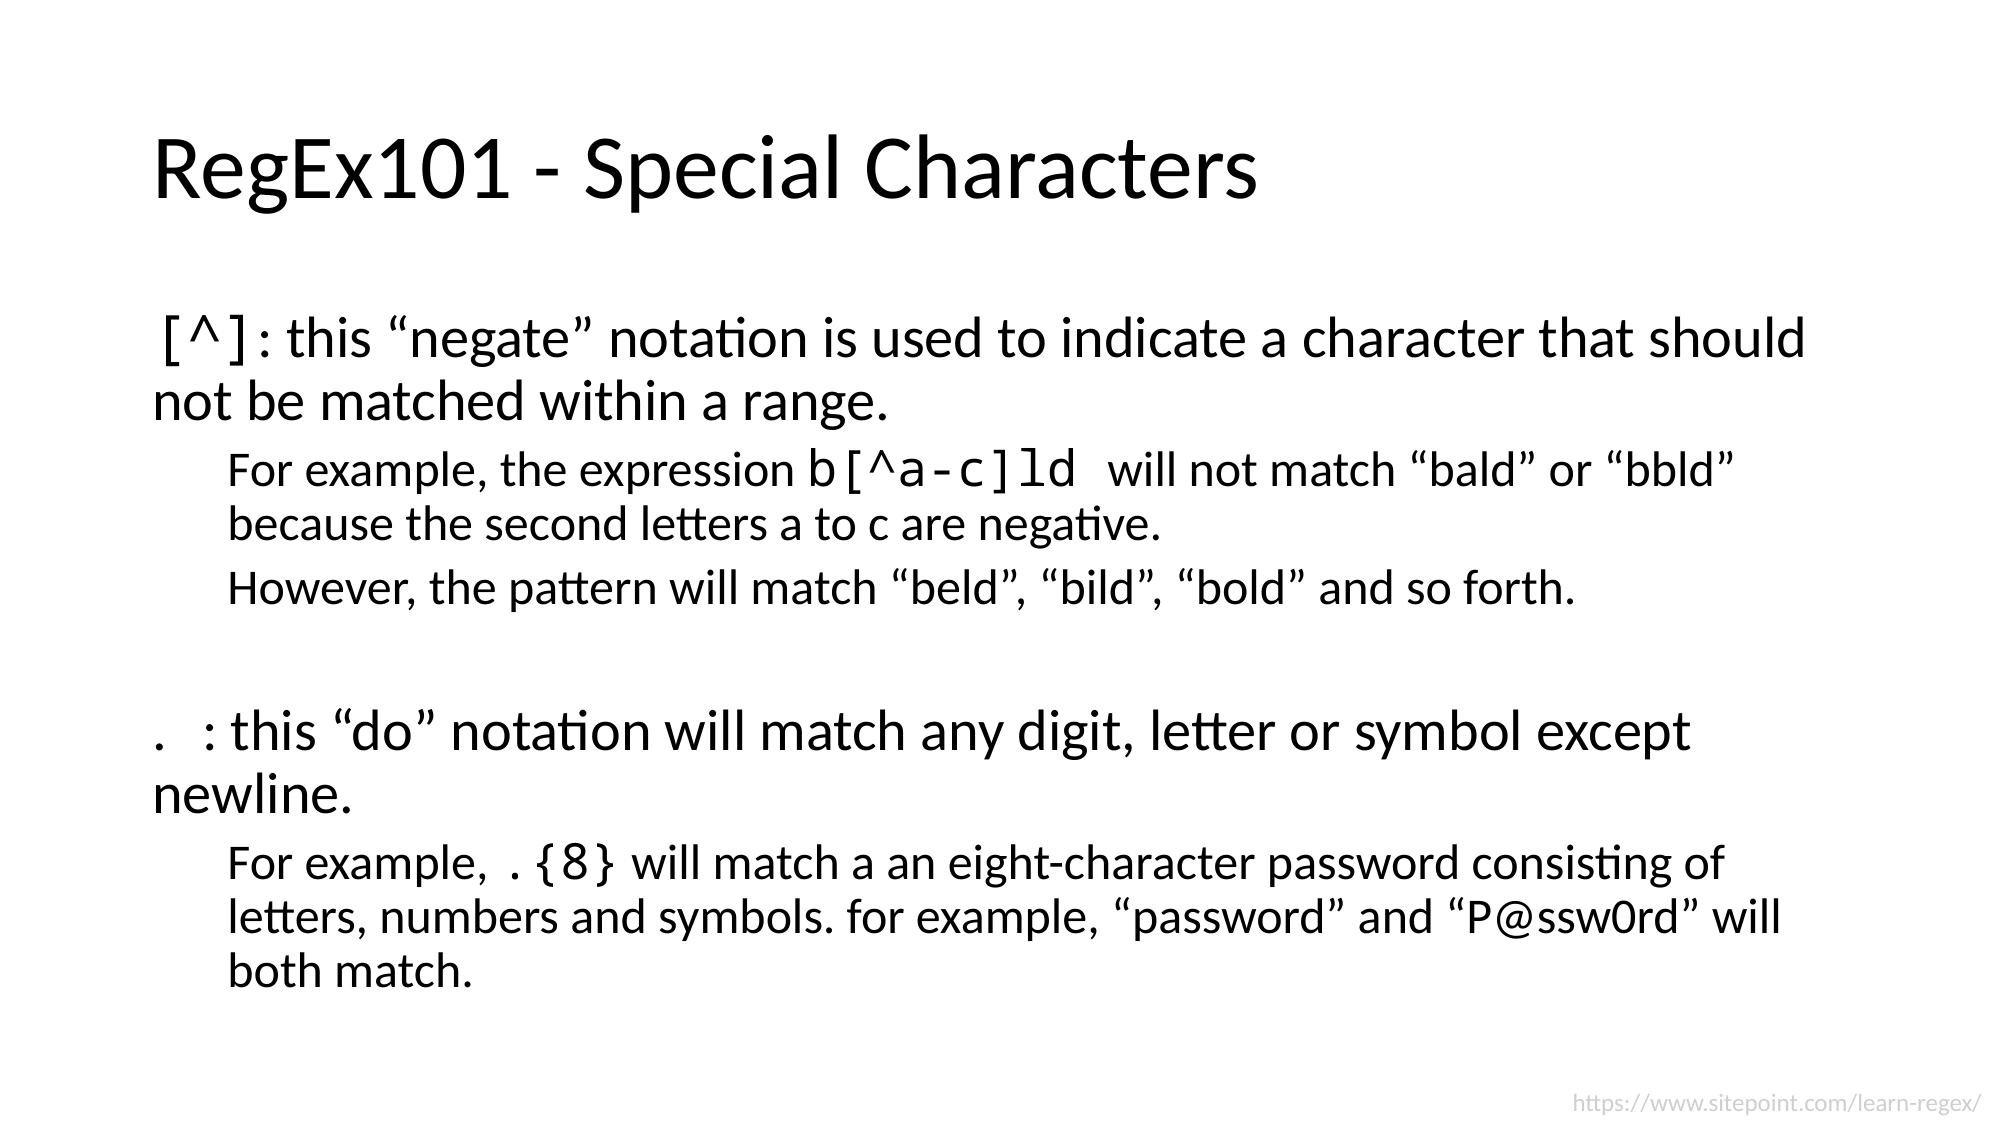

# RegEx101 - Special Characters
[^]: this “negate” notation is used to indicate a character that should not be matched within a range.
For example, the expression b[^a-c]ld will not match “bald” or “bbld” because the second letters a to c are negative.
However, the pattern will match “beld”, “bild”, “bold” and so forth.

. : this “do” notation will match any digit, letter or symbol except newline.
For example, .{8} will match a an eight-character password consisting of letters, numbers and symbols. for example, “password” and “P@ssw0rd” will both match.

https://www.sitepoint.com/learn-regex/